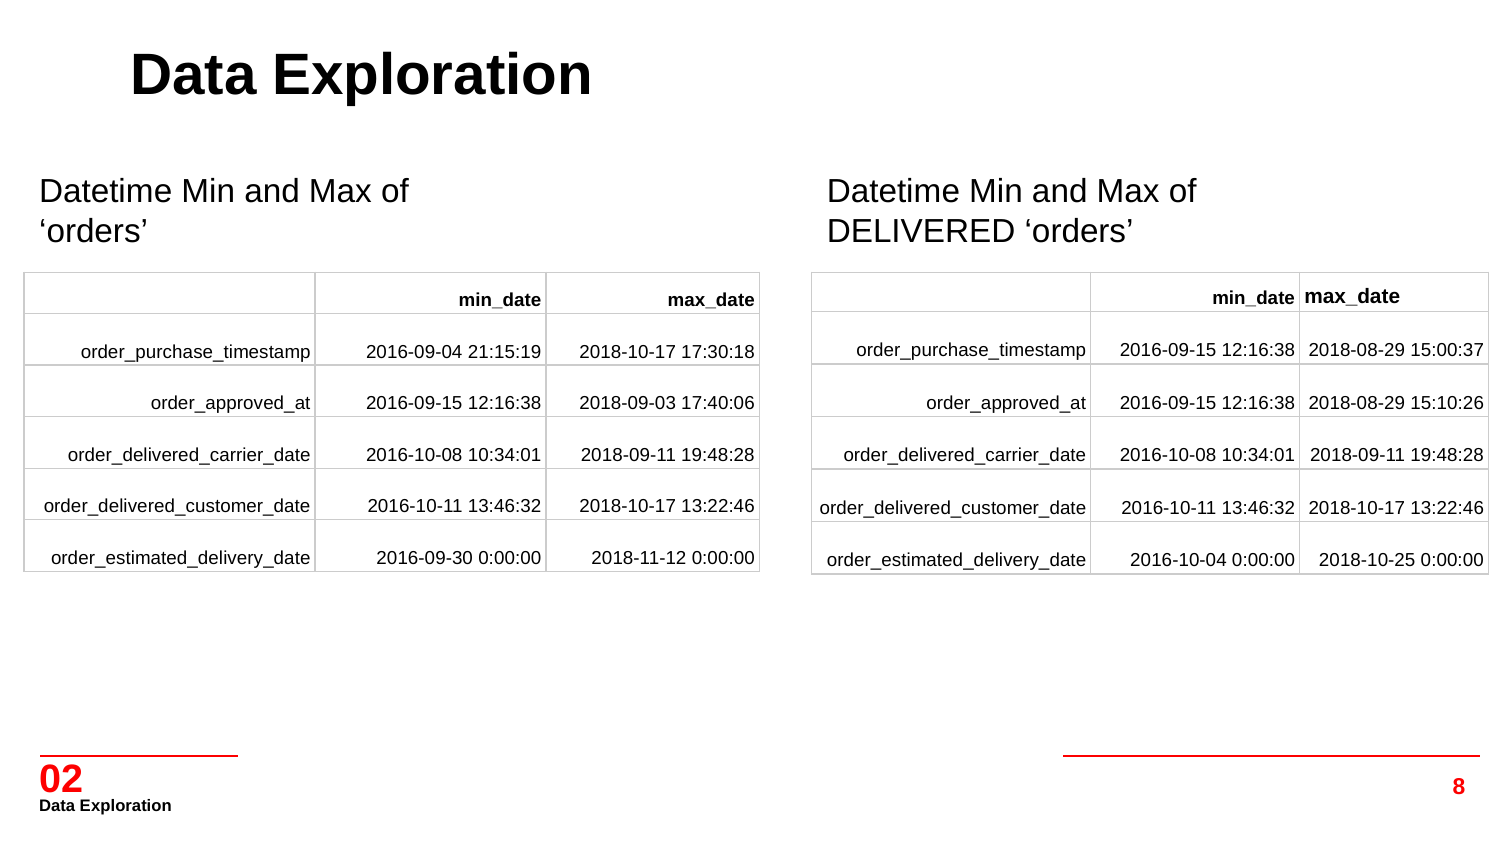

Data Exploration
Datetime Min and Max of
‘orders’
Datetime Min and Max of
DELIVERED ‘orders’
|  | min\_date | max\_date |
| --- | --- | --- |
| order\_purchase\_timestamp | 2016-09-04 21:15:19 | 2018-10-17 17:30:18 |
| order\_approved\_at | 2016-09-15 12:16:38 | 2018-09-03 17:40:06 |
| order\_delivered\_carrier\_date | 2016-10-08 10:34:01 | 2018-09-11 19:48:28 |
| order\_delivered\_customer\_date | 2016-10-11 13:46:32 | 2018-10-17 13:22:46 |
| order\_estimated\_delivery\_date | 2016-09-30 0:00:00 | 2018-11-12 0:00:00 |
|  | min\_date | max\_date |
| --- | --- | --- |
| order\_purchase\_timestamp | 2016-09-15 12:16:38 | 2018-08-29 15:00:37 |
| order\_approved\_at | 2016-09-15 12:16:38 | 2018-08-29 15:10:26 |
| order\_delivered\_carrier\_date | 2016-10-08 10:34:01 | 2018-09-11 19:48:28 |
| order\_delivered\_customer\_date | 2016-10-11 13:46:32 | 2018-10-17 13:22:46 |
| order\_estimated\_delivery\_date | 2016-10-04 0:00:00 | 2018-10-25 0:00:00 |
02
# Data Exploration